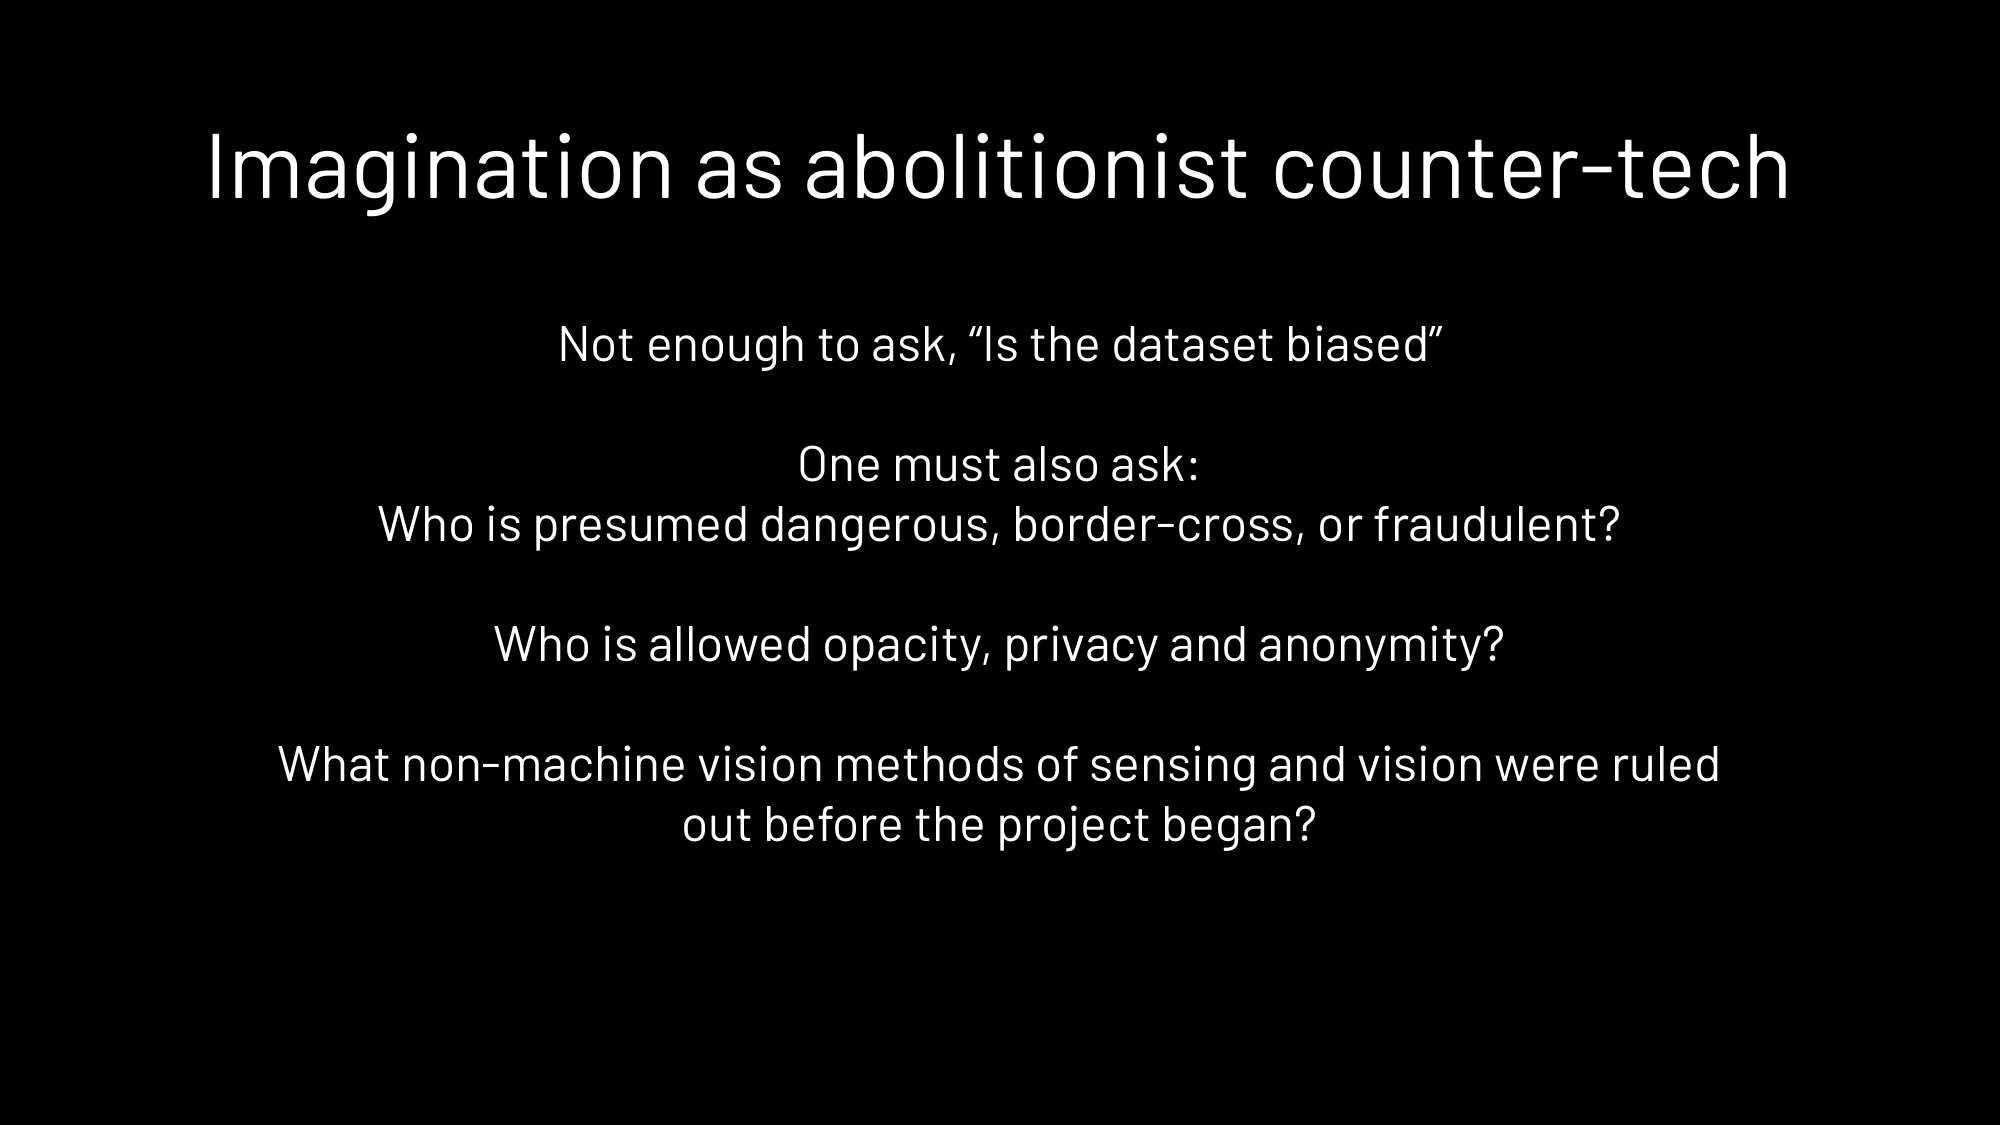

# Imagination as abolitionist counter-tech
Not enough to ask, “Is the dataset biased”

One must also ask:
Who is presumed dangerous, border-cross, or fraudulent?

Who is allowed opacity, privacy and anonymity?

What non-machine vision methods of sensing and vision were ruled out before the project began?